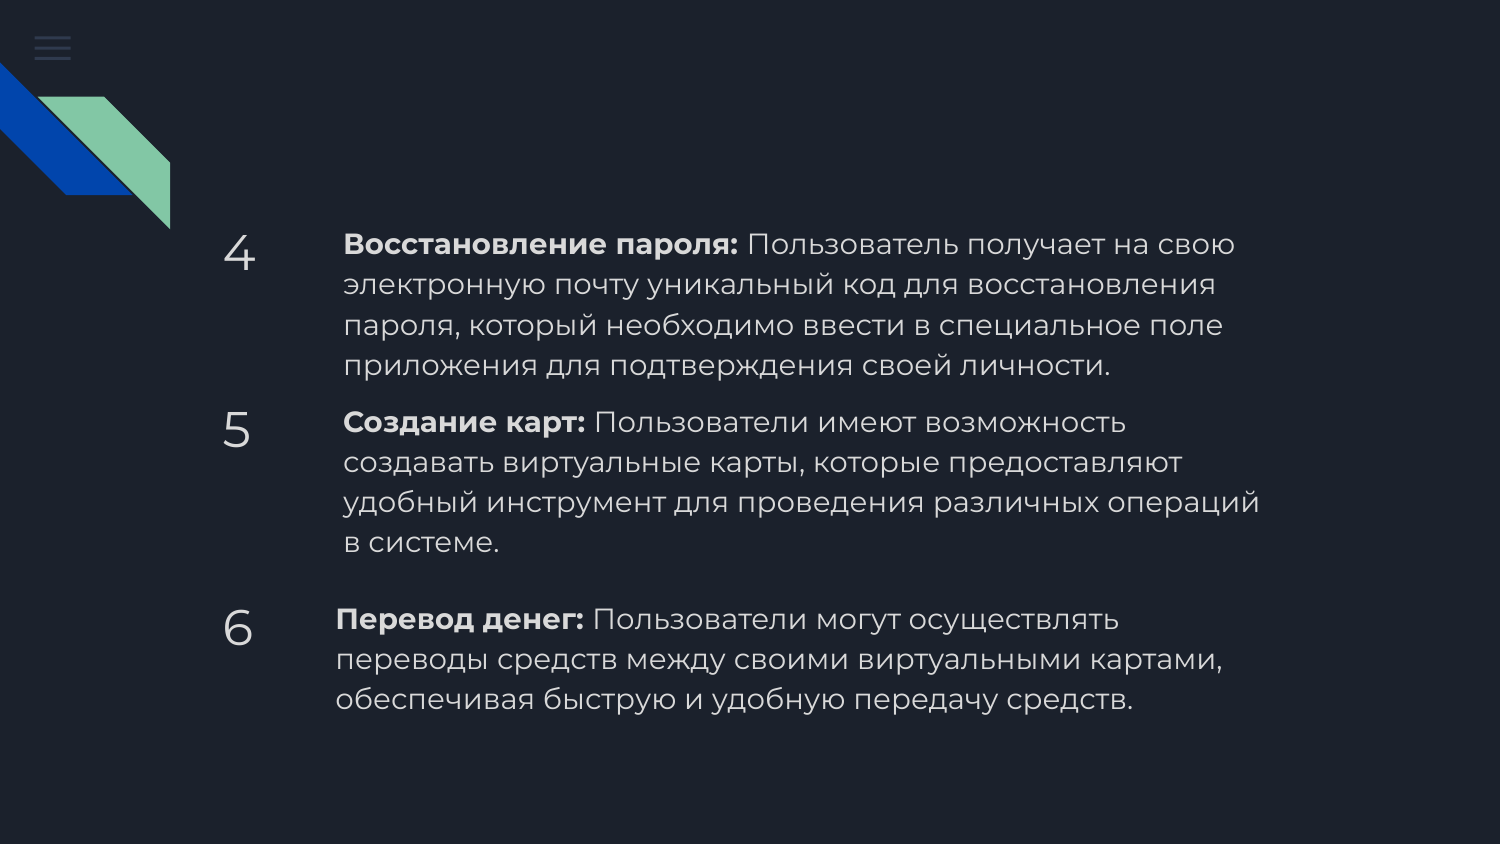

4

Восстановление пароля: Пользователь получает на свою электронную почту уникальный код для восстановления пароля, который необходимо ввести в специальное поле приложения для подтверждения своей личности.

5

Создание карт: Пользователи имеют возможность создавать виртуальные карты, которые предоставляют удобный инструмент для проведения различных операций в системе.

Перевод денег: Пользователи могут осуществлять переводы средств между своими виртуальными картами, обеспечивая быструю и удобную передачу средств.

6